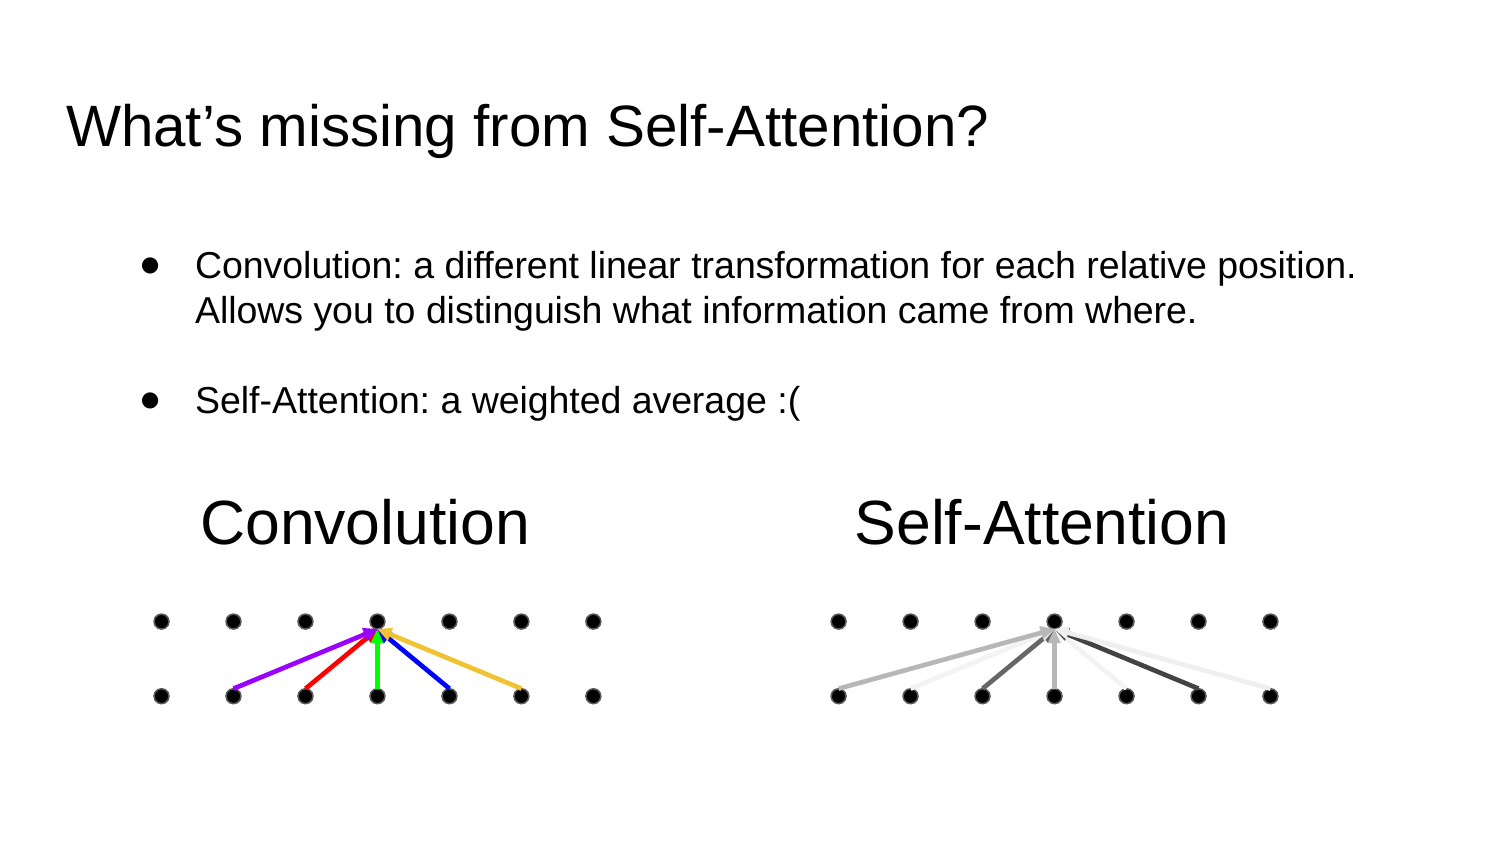

# What’s missing from Self-Attention?
Convolution: a different linear transformation for each relative position.
Allows you to distinguish what information came from where.
Self-Attention: a weighted average :(
Convolution
Self-Attention